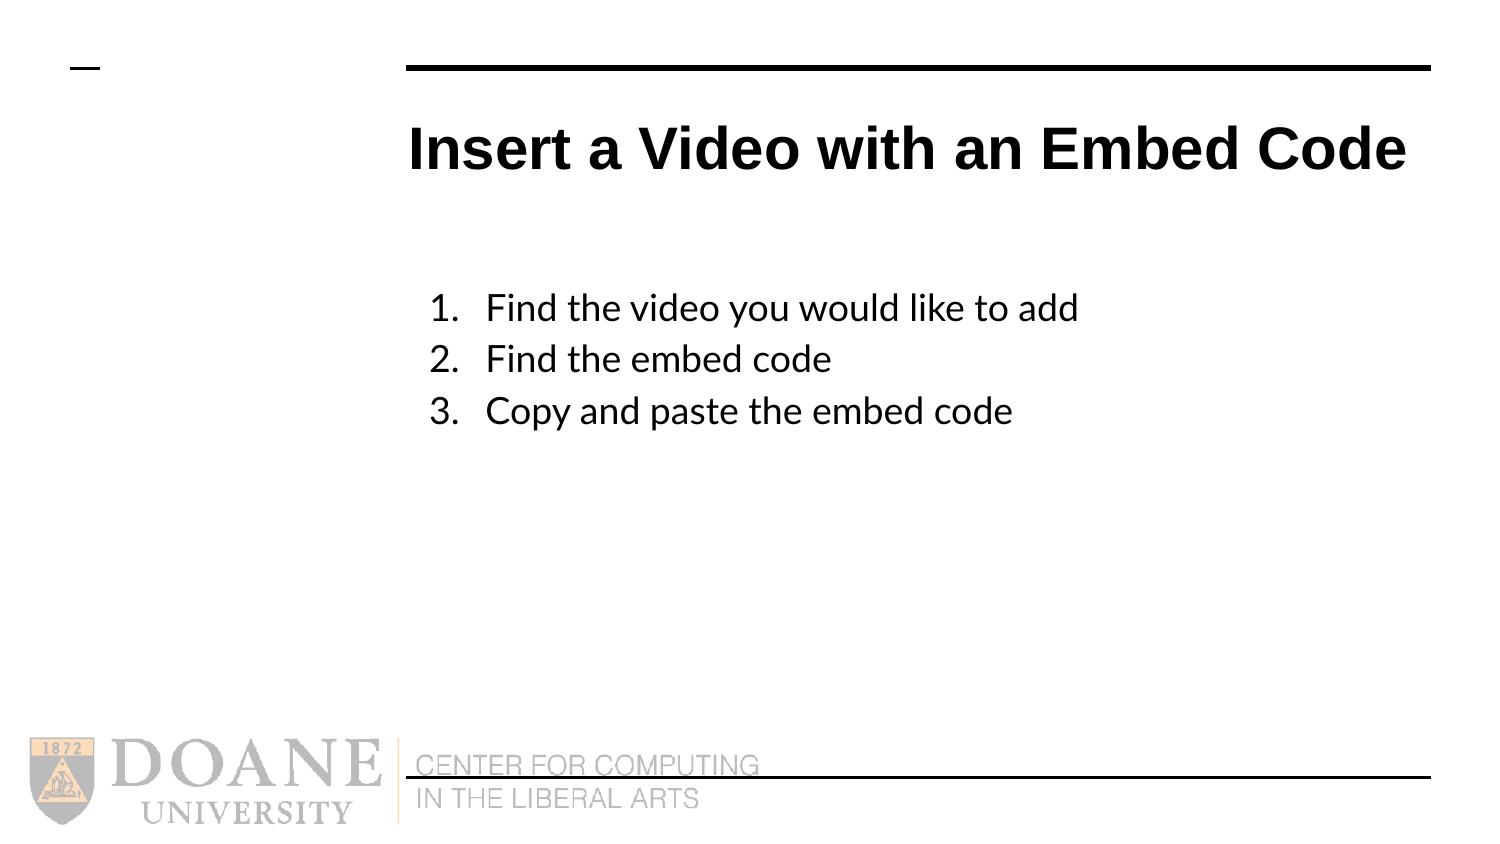

# Insert a Video with an Embed Code
Find the video you would like to add
Find the embed code
Copy and paste the embed code